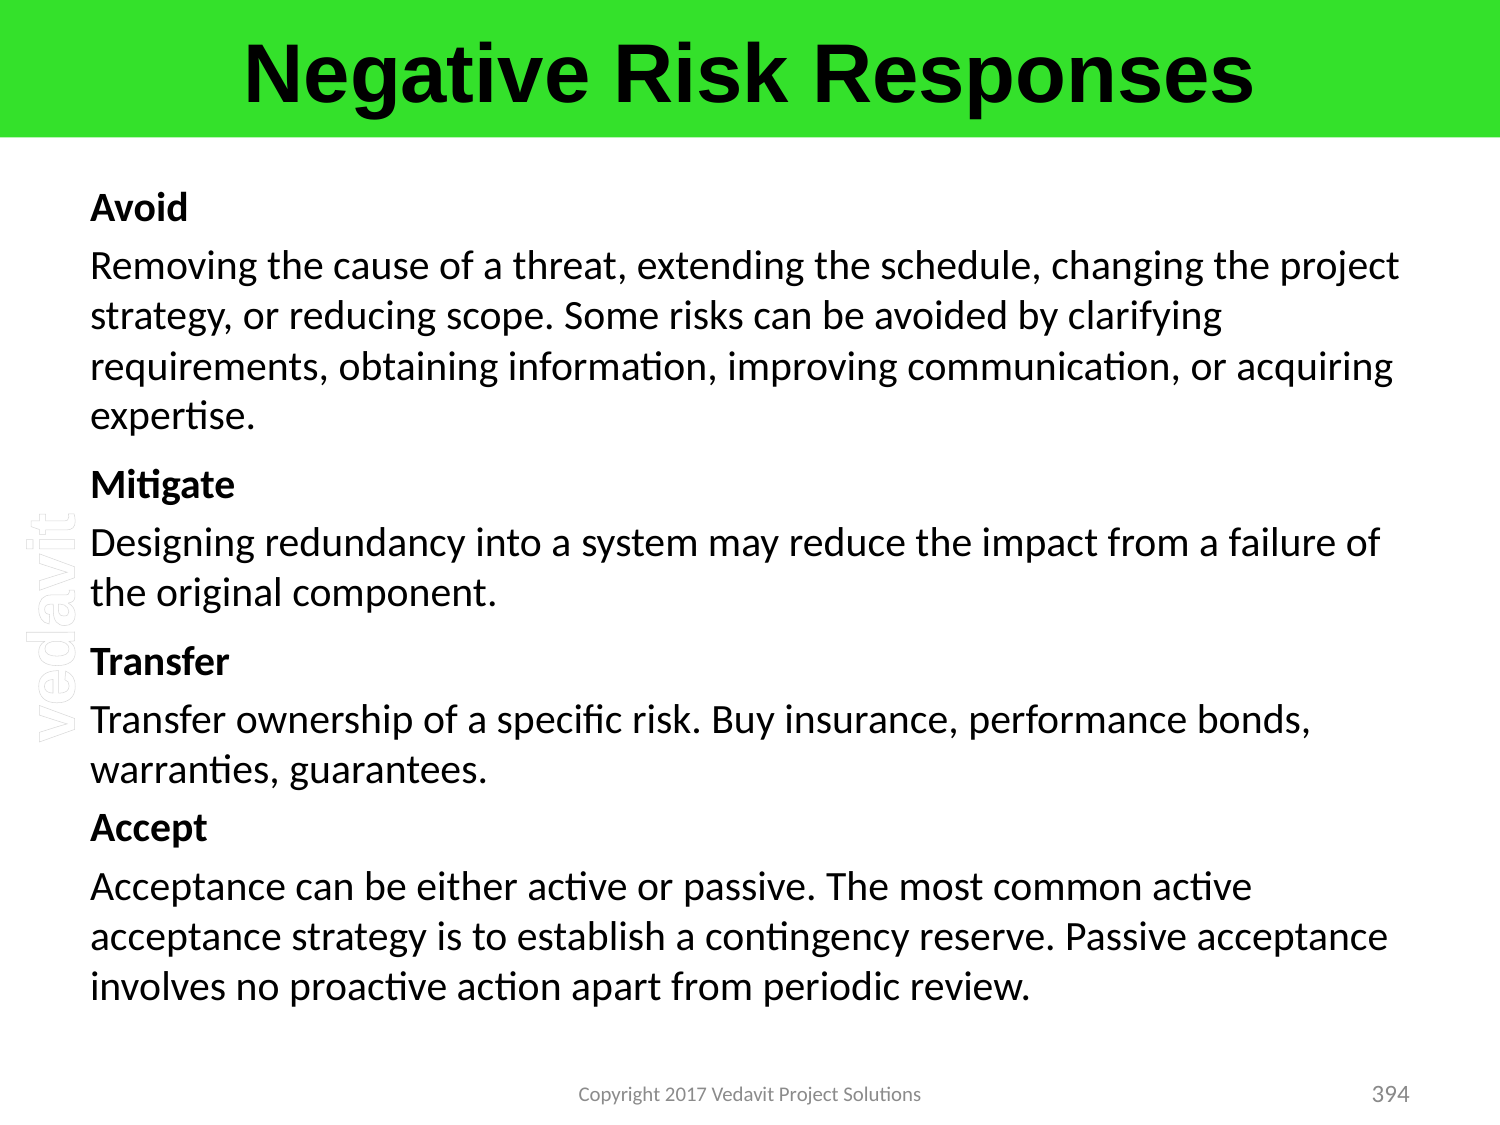

# Negative Risk Responses

Avoid
Removing the cause of a threat, extending the schedule, changing the project strategy, or reducing scope. Some risks can be avoided by clarifying requirements, obtaining information, improving communication, or acquiring expertise.
Mitigate
Designing redundancy into a system may reduce the impact from a failure of the original component.
Transfer
Transfer ownership of a specific risk. Buy insurance, performance bonds, warranties, guarantees.
Accept
Acceptance can be either active or passive. The most common active acceptance strategy is to establish a contingency reserve. Passive acceptance involves no proactive action apart from periodic review.

Copyright 2017 Vedavit Project Solutions
394